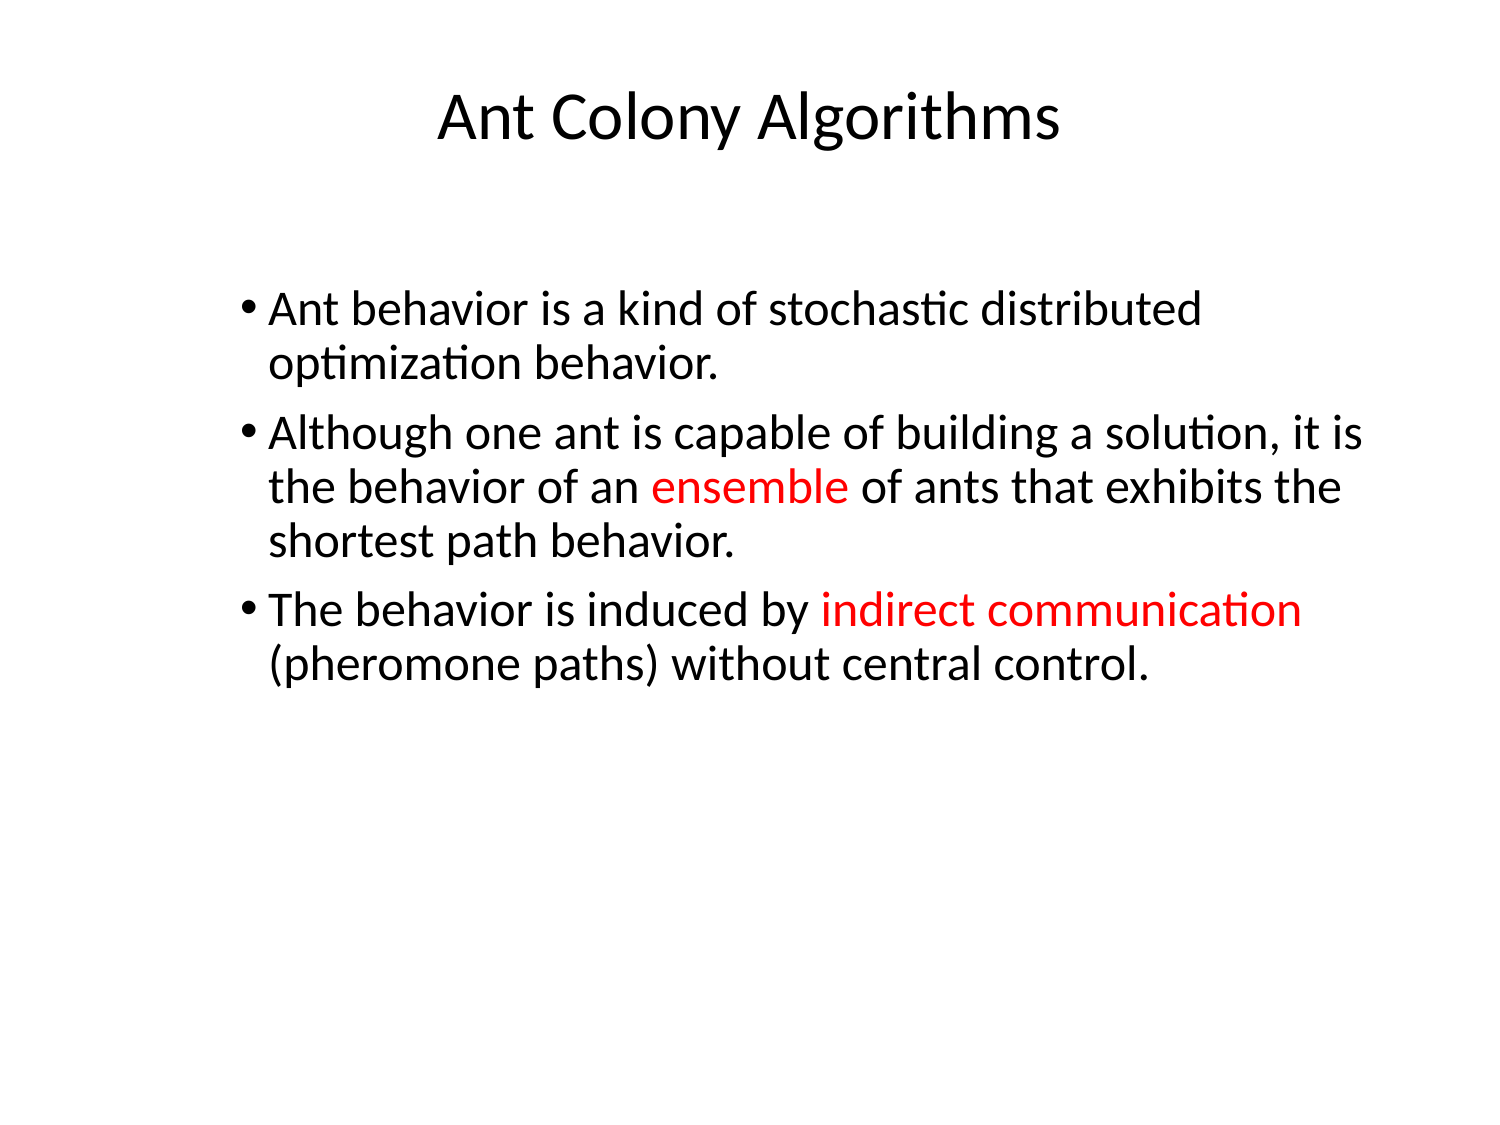

# Ant Colony Algorithms
Ant behavior is a kind of stochastic distributed optimization behavior.
Although one ant is capable of building a solution, it is the behavior of an ensemble of ants that exhibits the shortest path behavior.
The behavior is induced by indirect communication (pheromone paths) without central control.
12